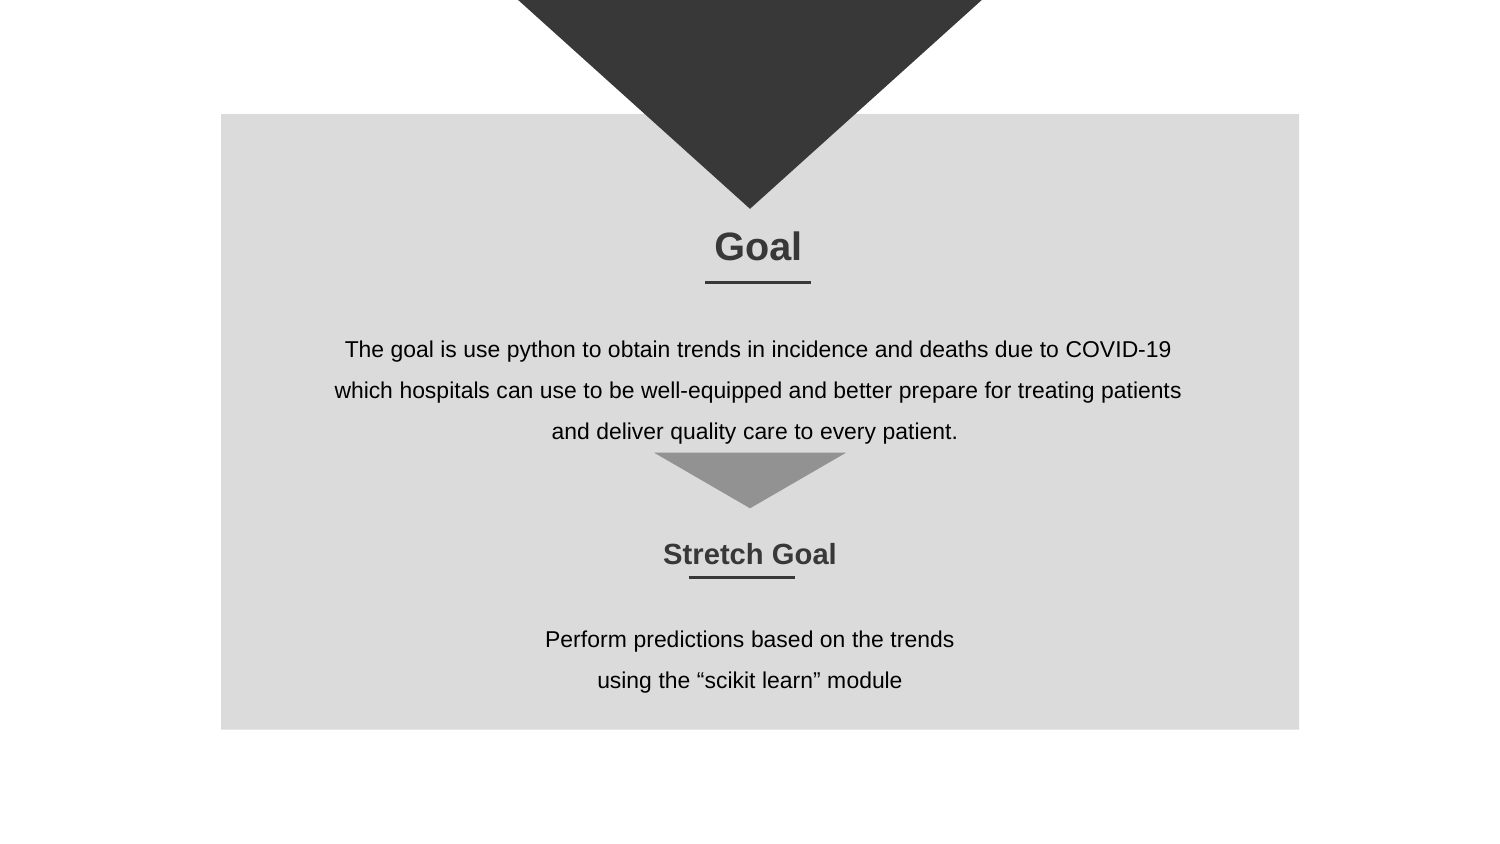

# Goal
The goal is use python to obtain trends in incidence and deaths due to COVID-19 which hospitals can use to be well-equipped and better prepare for treating patients and deliver quality care to every patient.

Stretch Goal
Perform predictions based on the trends using the “scikit learn” module